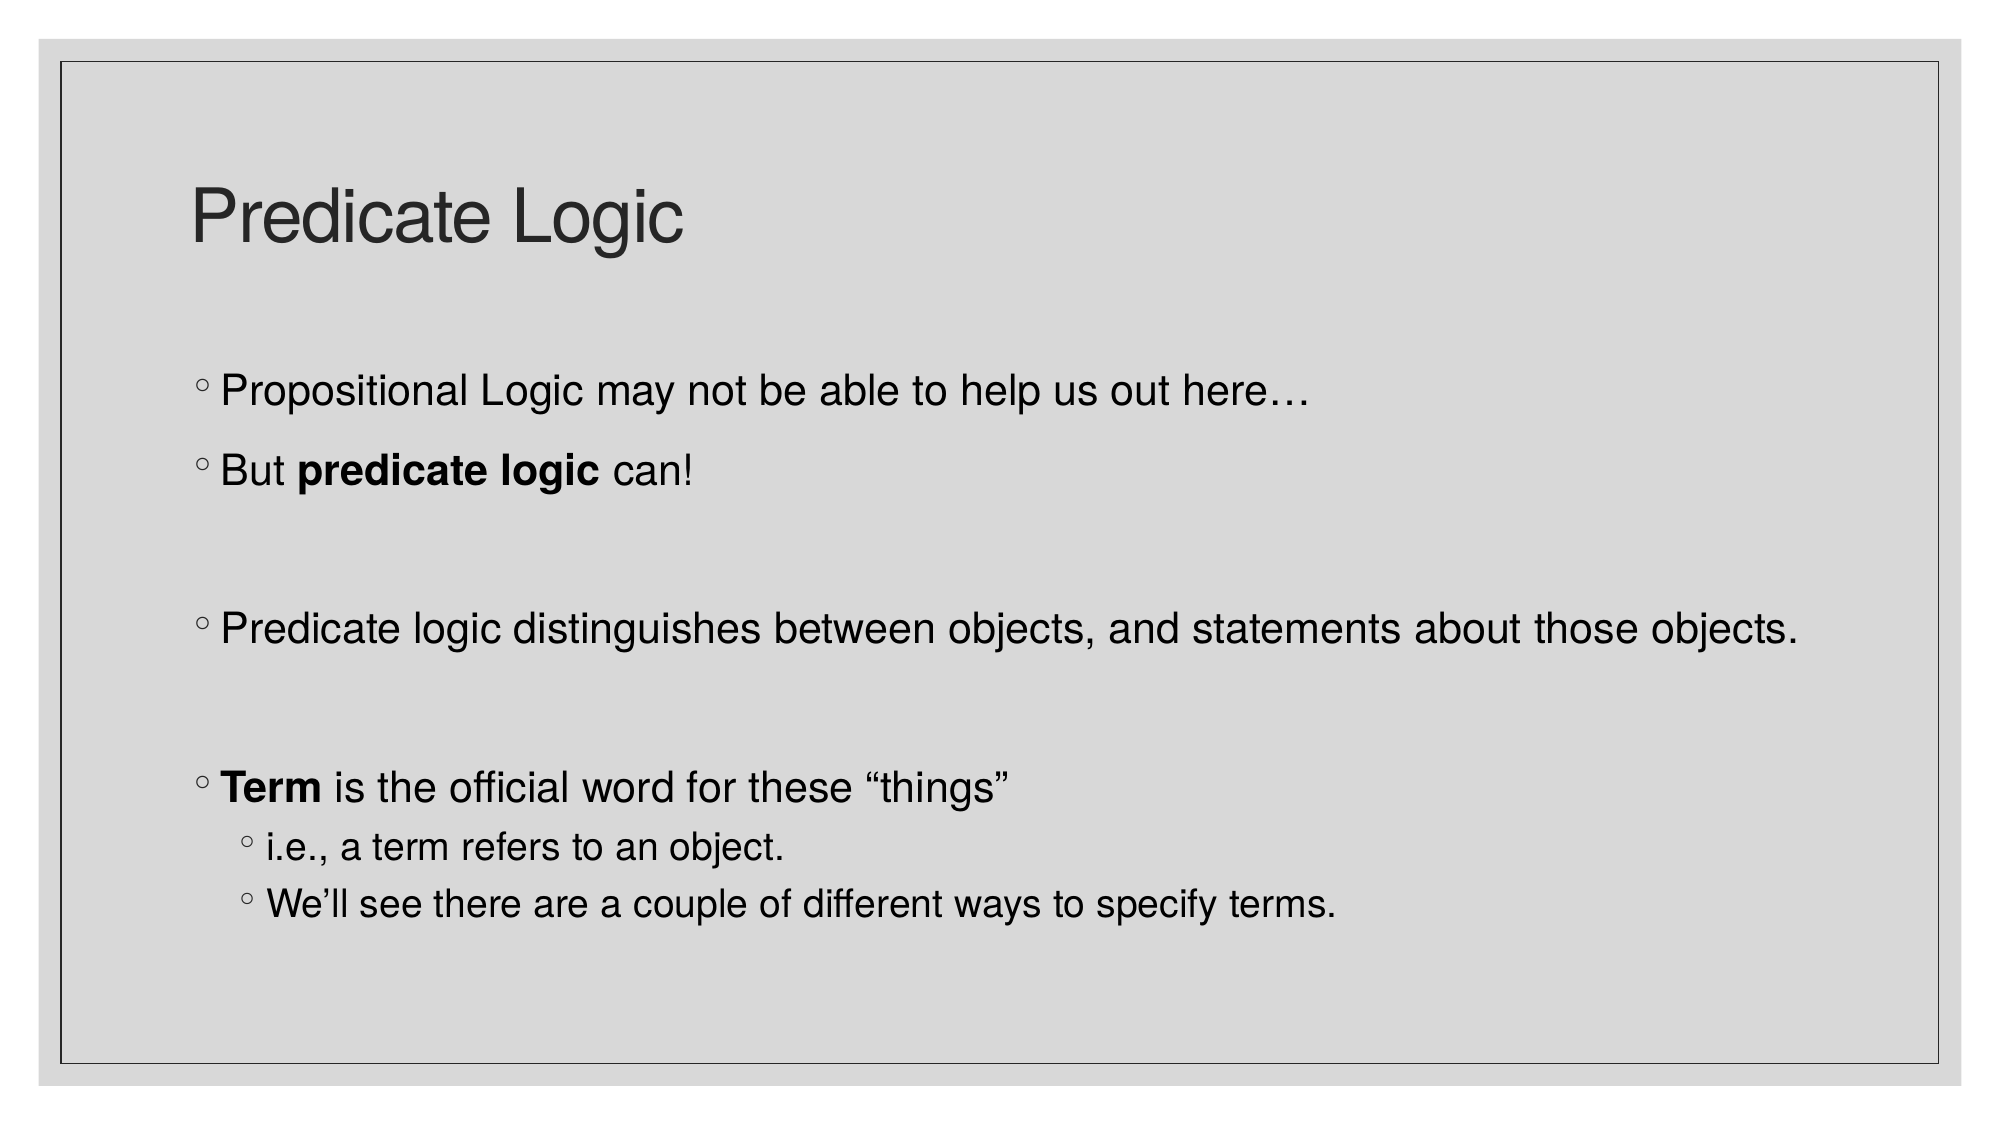

# Predicate Logic
Propositional Logic may not be able to help us out here…
But predicate logic can!

Predicate logic distinguishes between objects, and statements about those objects.

Term is the official word for these “things”
i.e., a term refers to an object.
We’ll see there are a couple of different ways to specify terms.